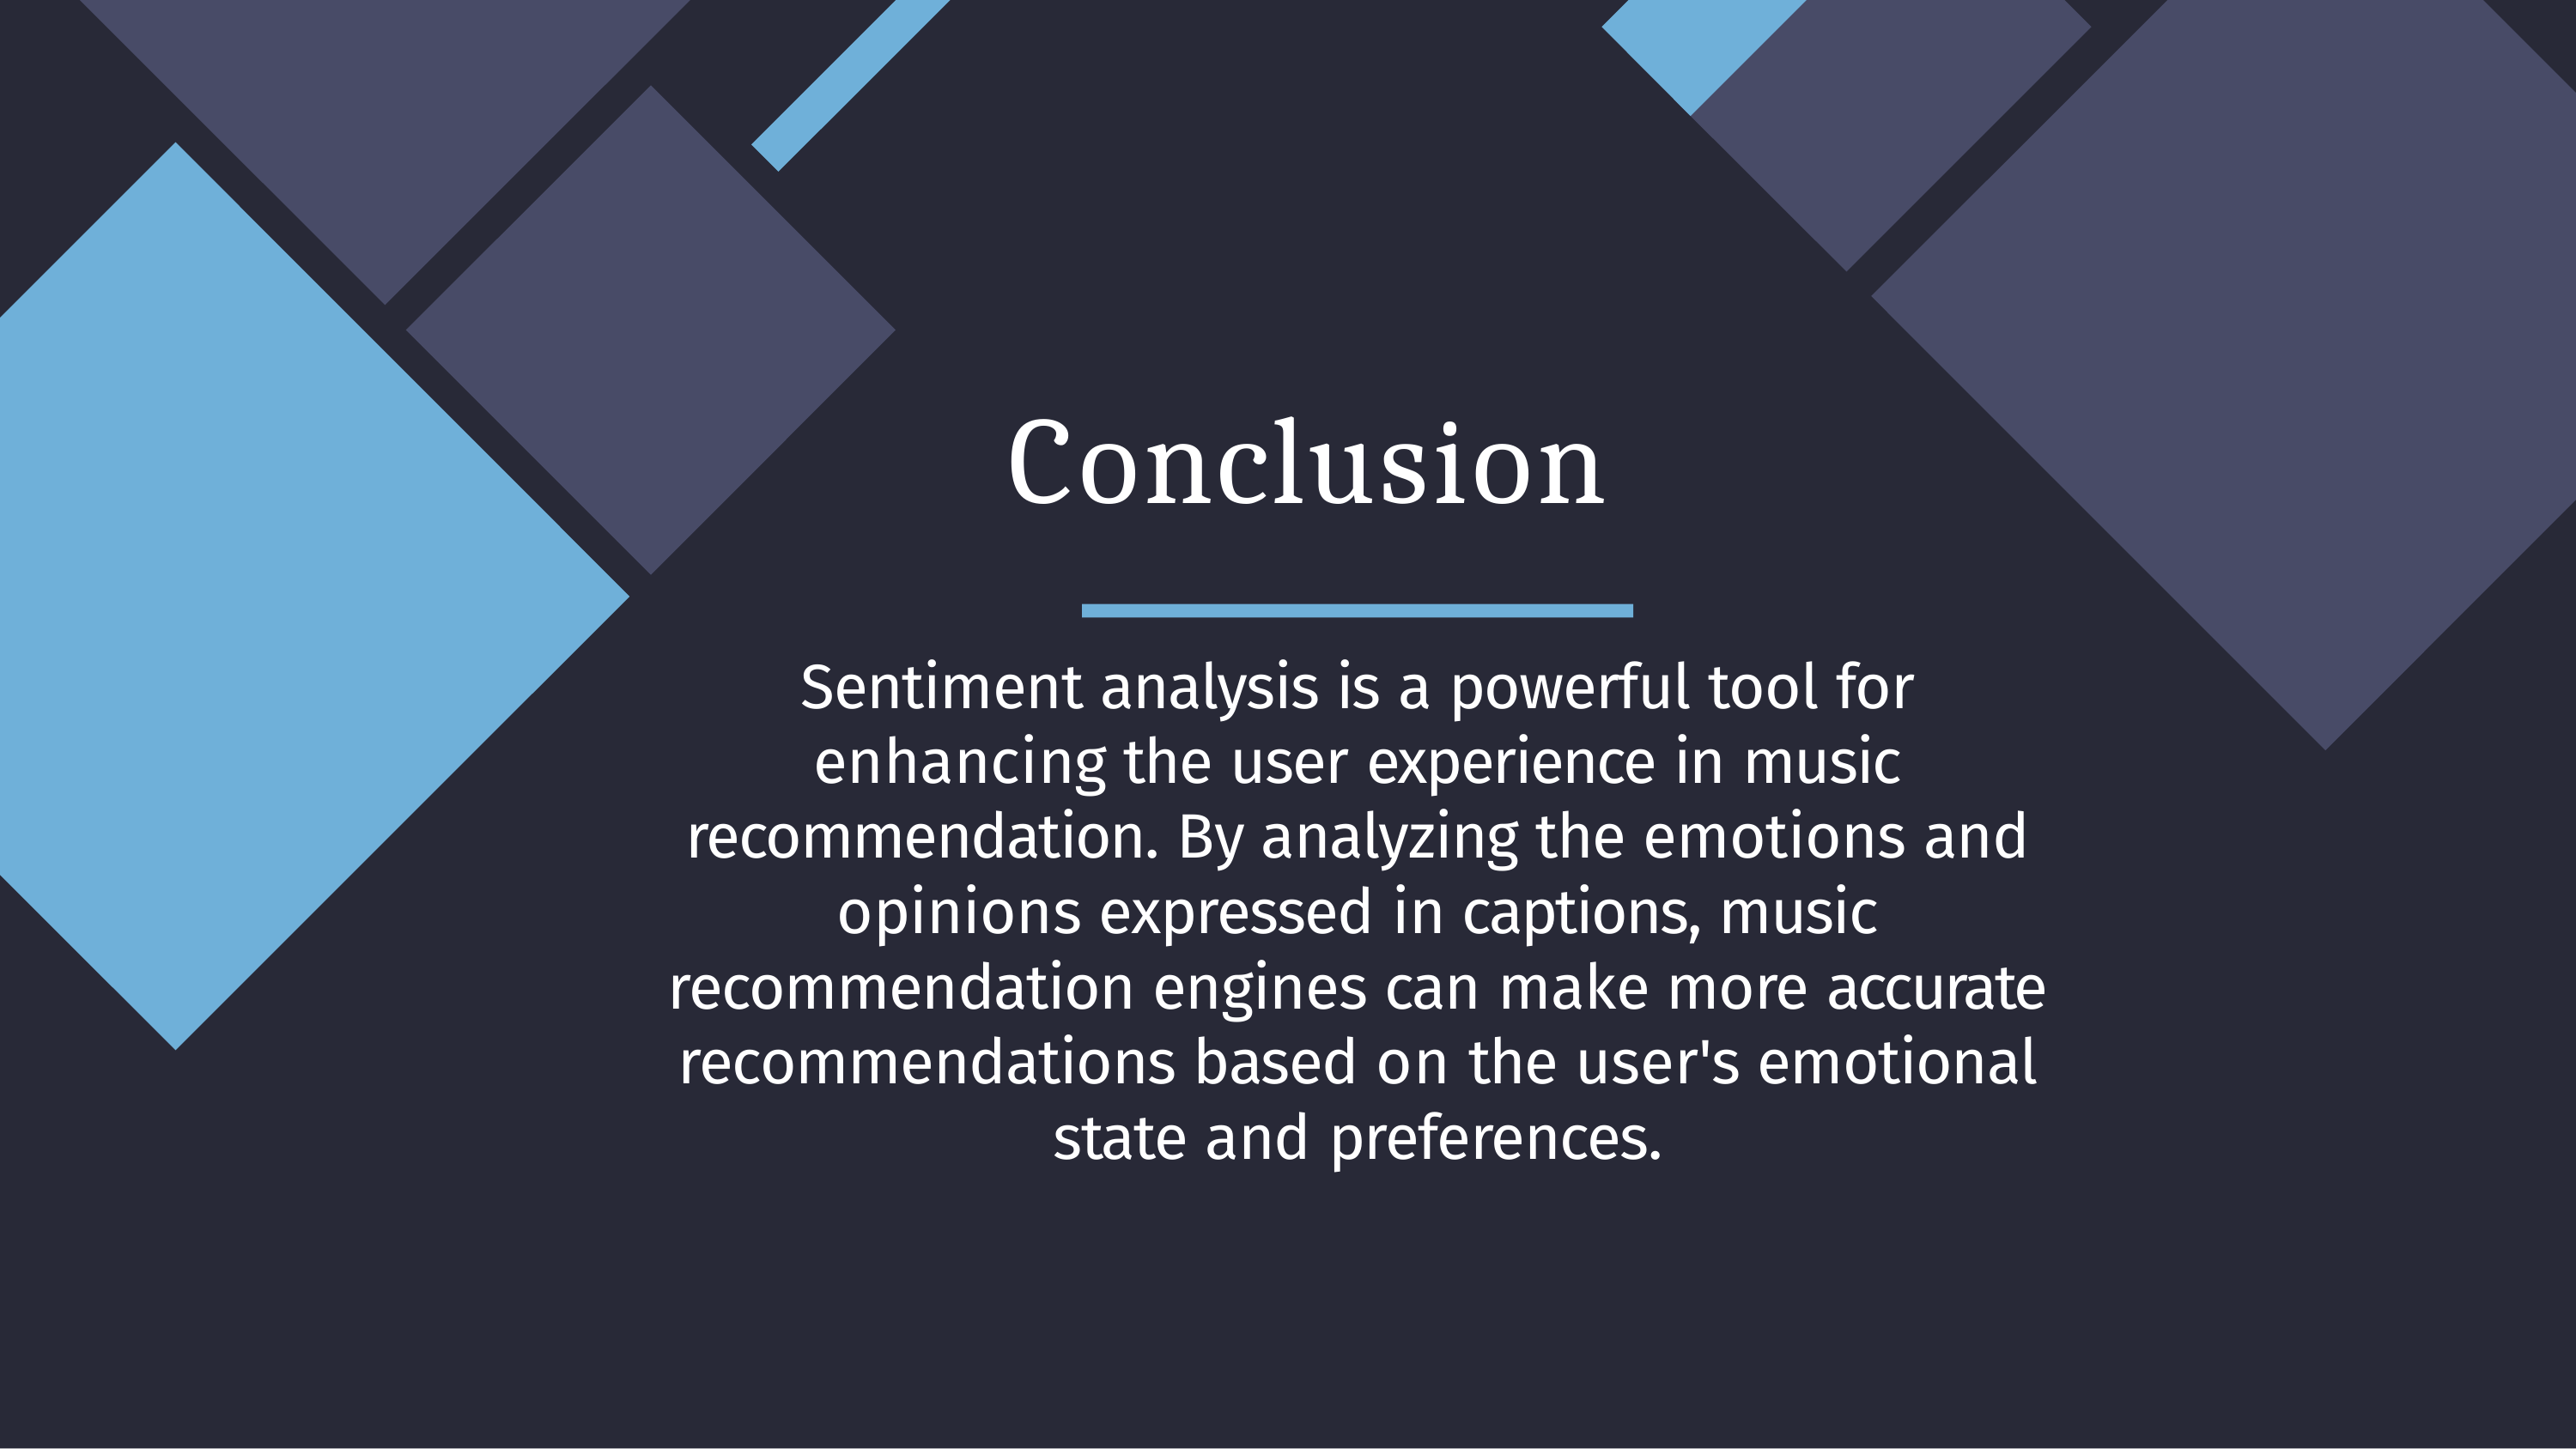

# Conclusion

Sentiment analysis is a powerful tool for enhancing the user experience in music recommendation. By analyzing the emotions and opinions expressed in captions, music recommendation engines can make more accurate recommendations based on the user's emotional state and preferences.